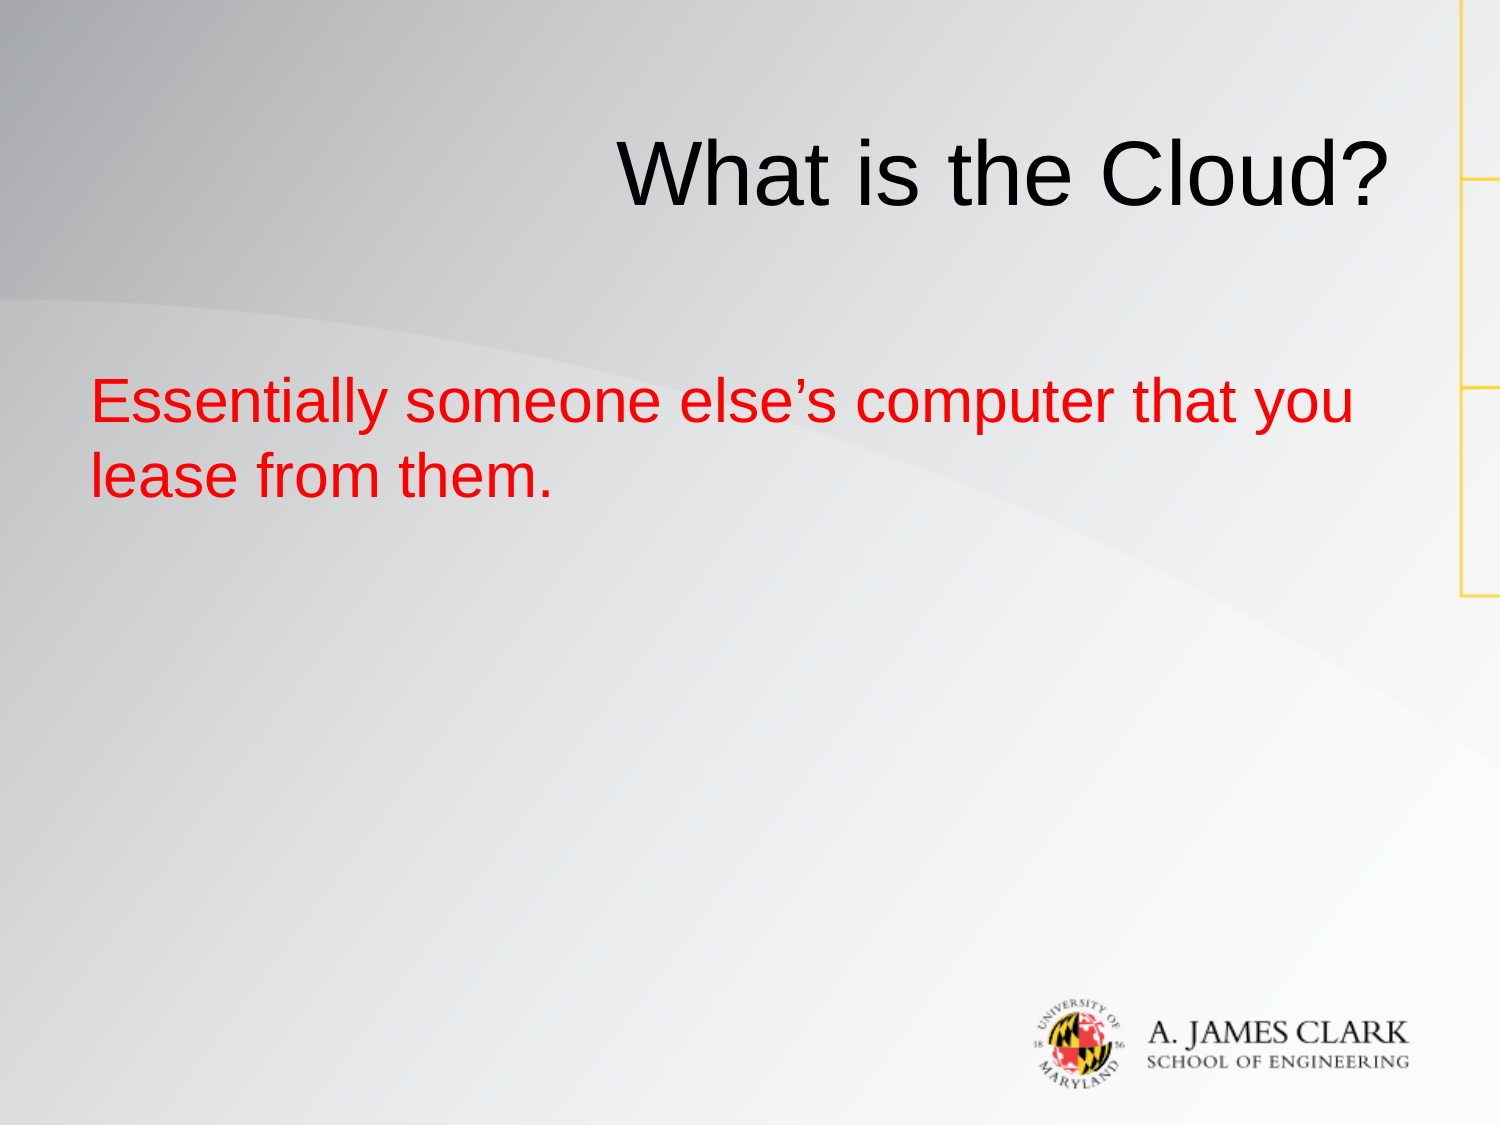

# What is the Cloud?
Essentially someone else’s computer that you lease from them.